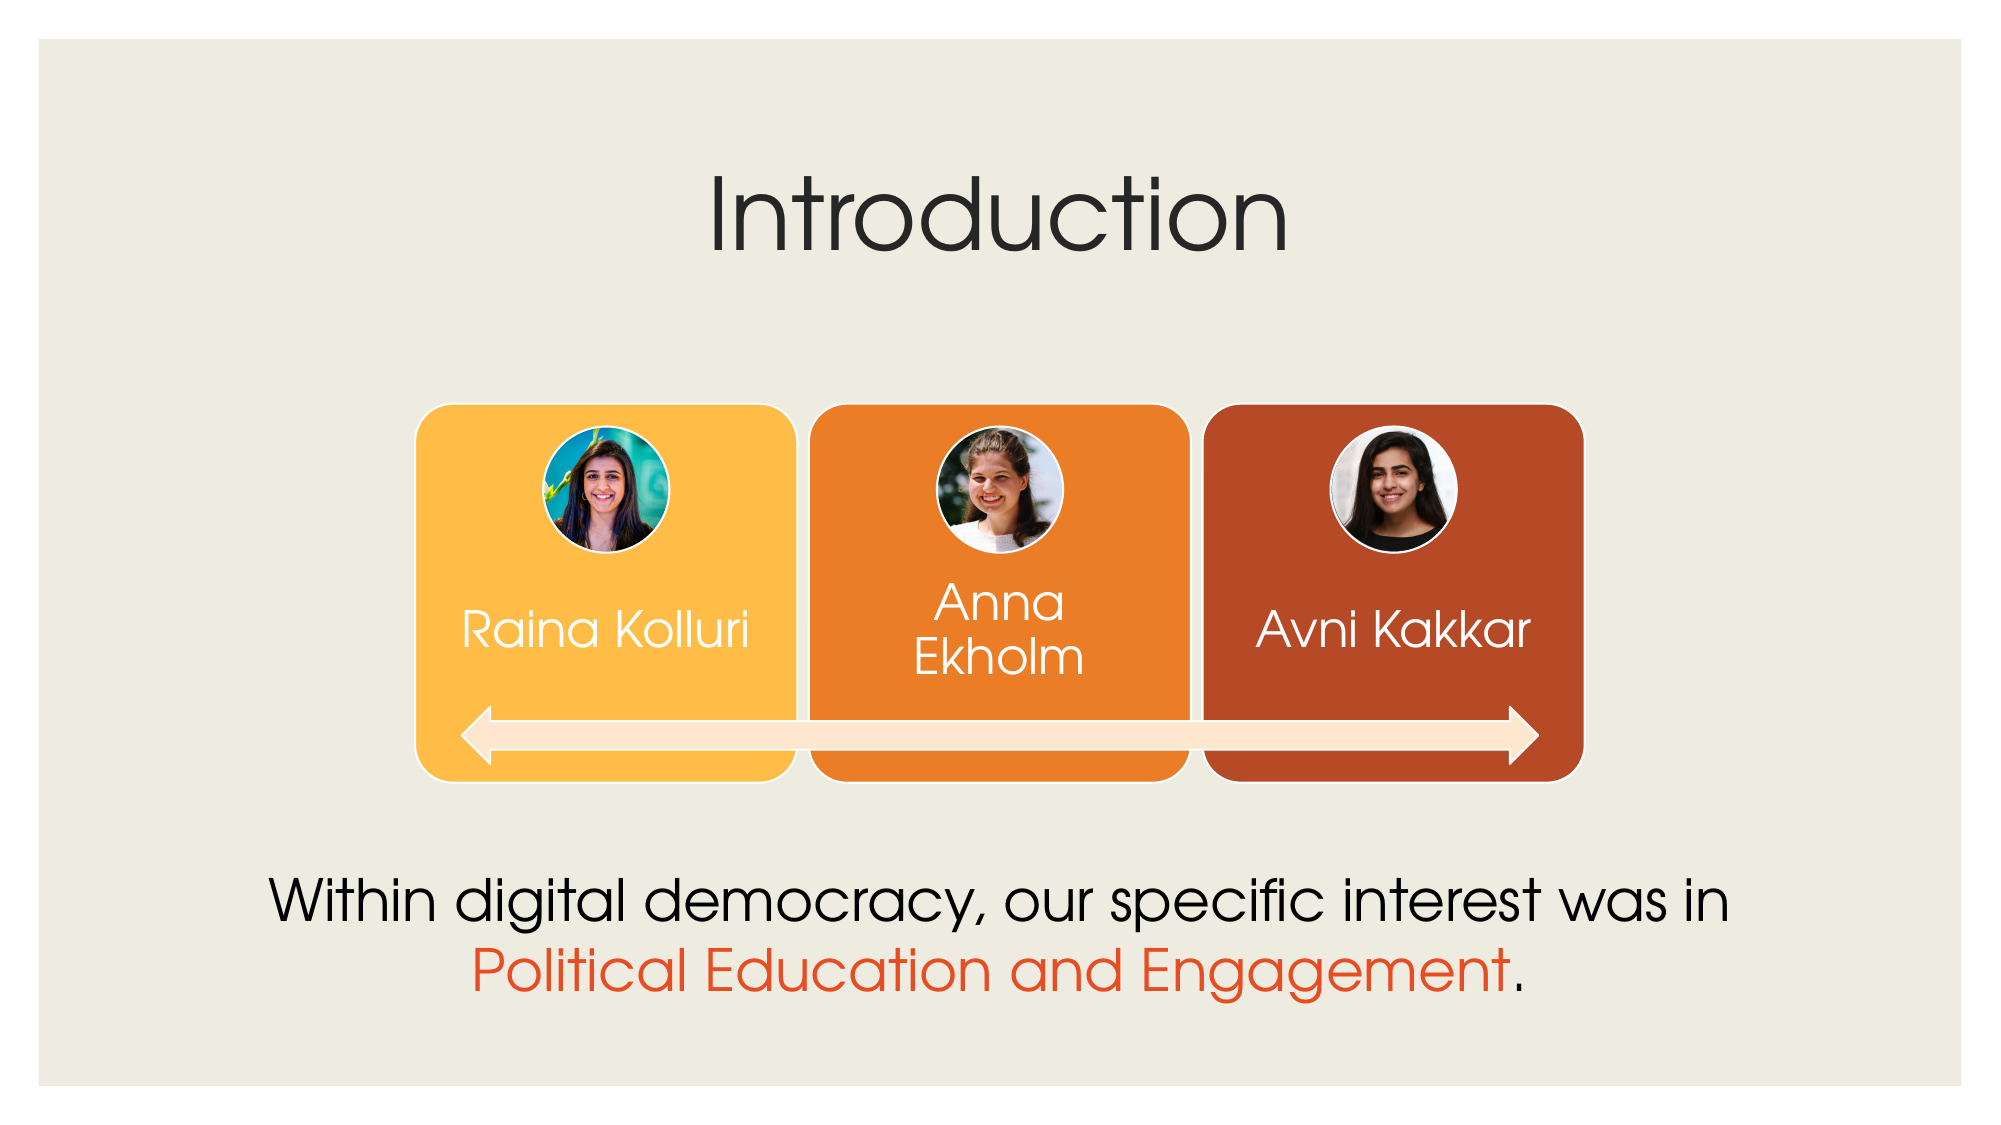

# Introduction
Raina Kolluri
Anna Ekholm
Avni Kakkar
Within digital democracy, our specific interest was in Political Education and Engagement.